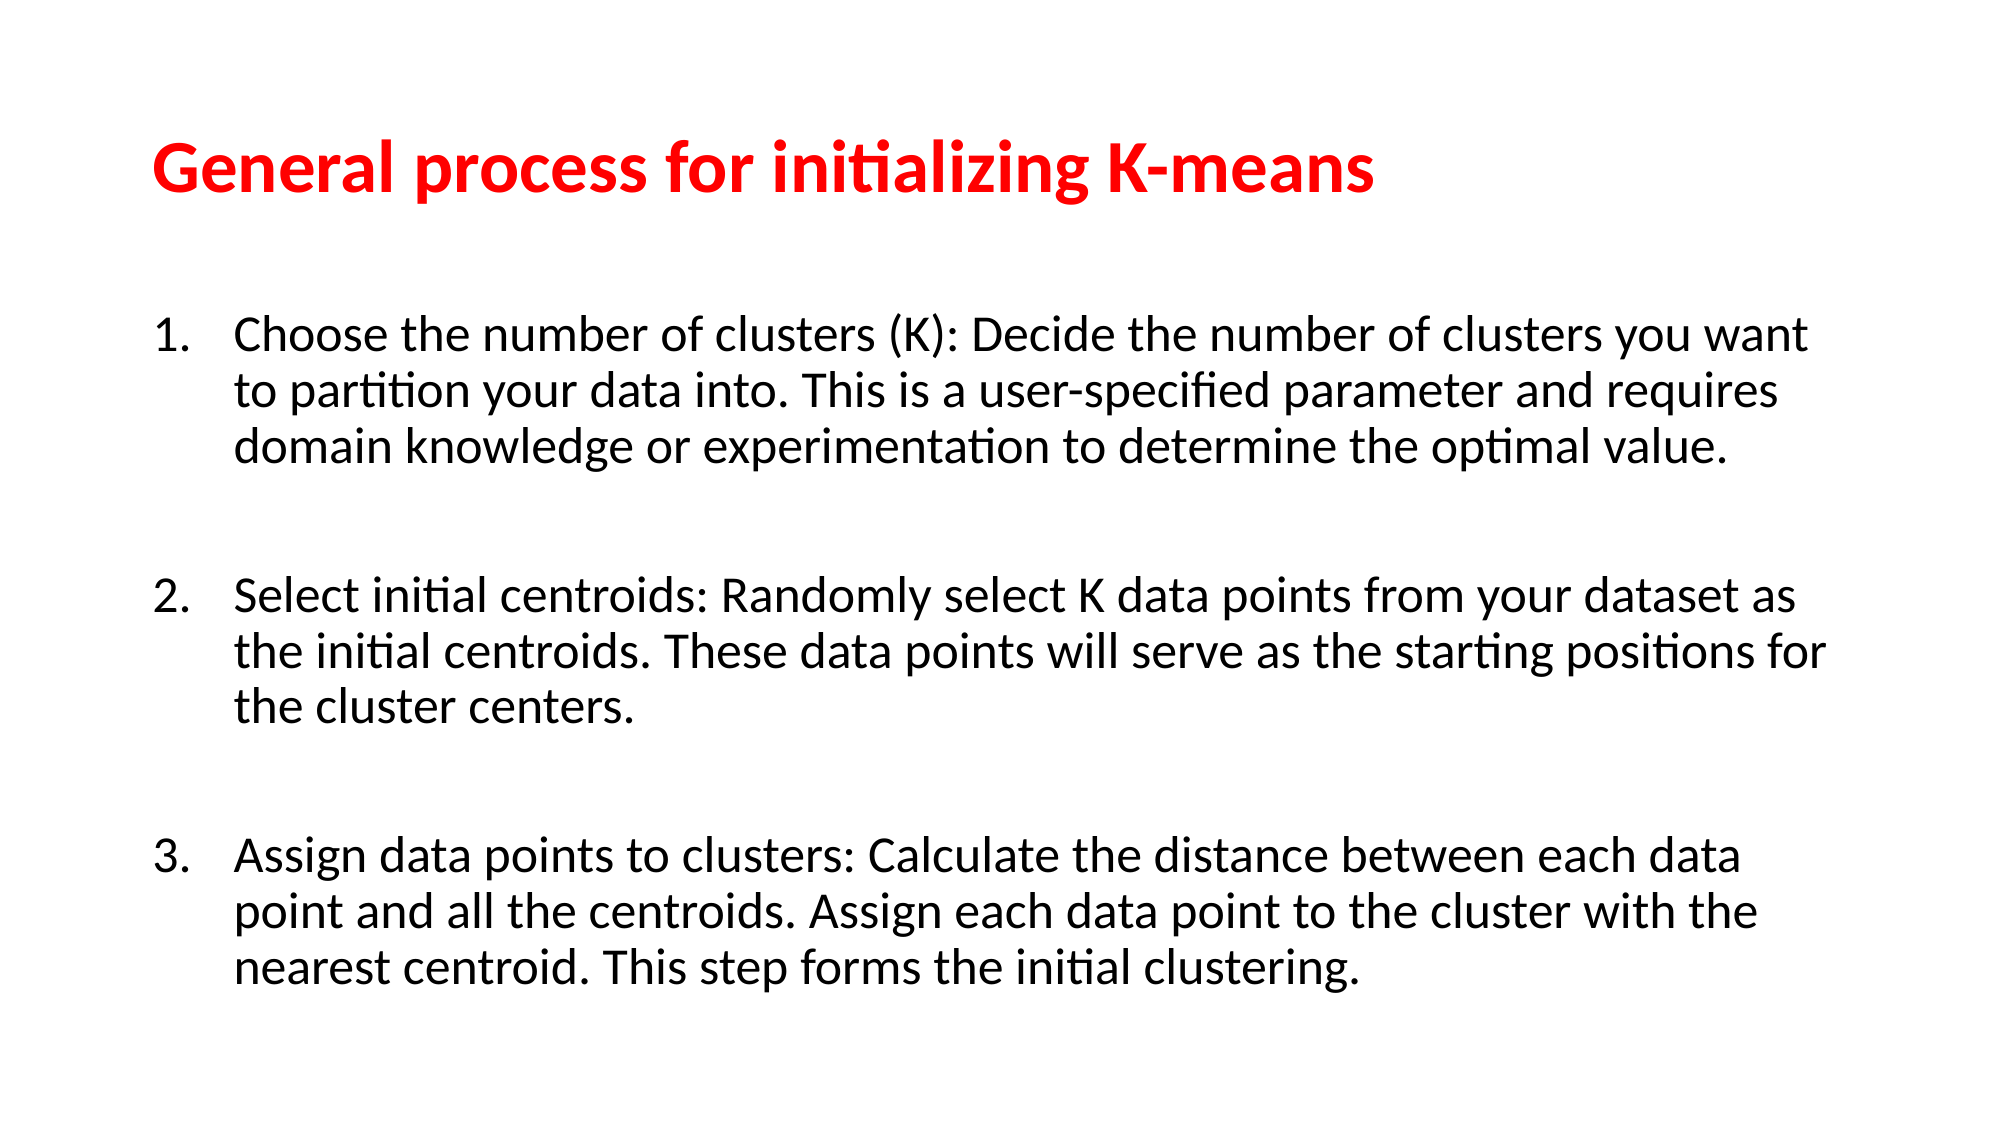

# General process for initializing K-means
Choose the number of clusters (K): Decide the number of clusters you want to partition your data into. This is a user-specified parameter and requires domain knowledge or experimentation to determine the optimal value.

Select initial centroids: Randomly select K data points from your dataset as the initial centroids. These data points will serve as the starting positions for the cluster centers.

Assign data points to clusters: Calculate the distance between each data point and all the centroids. Assign each data point to the cluster with the nearest centroid. This step forms the initial clustering.